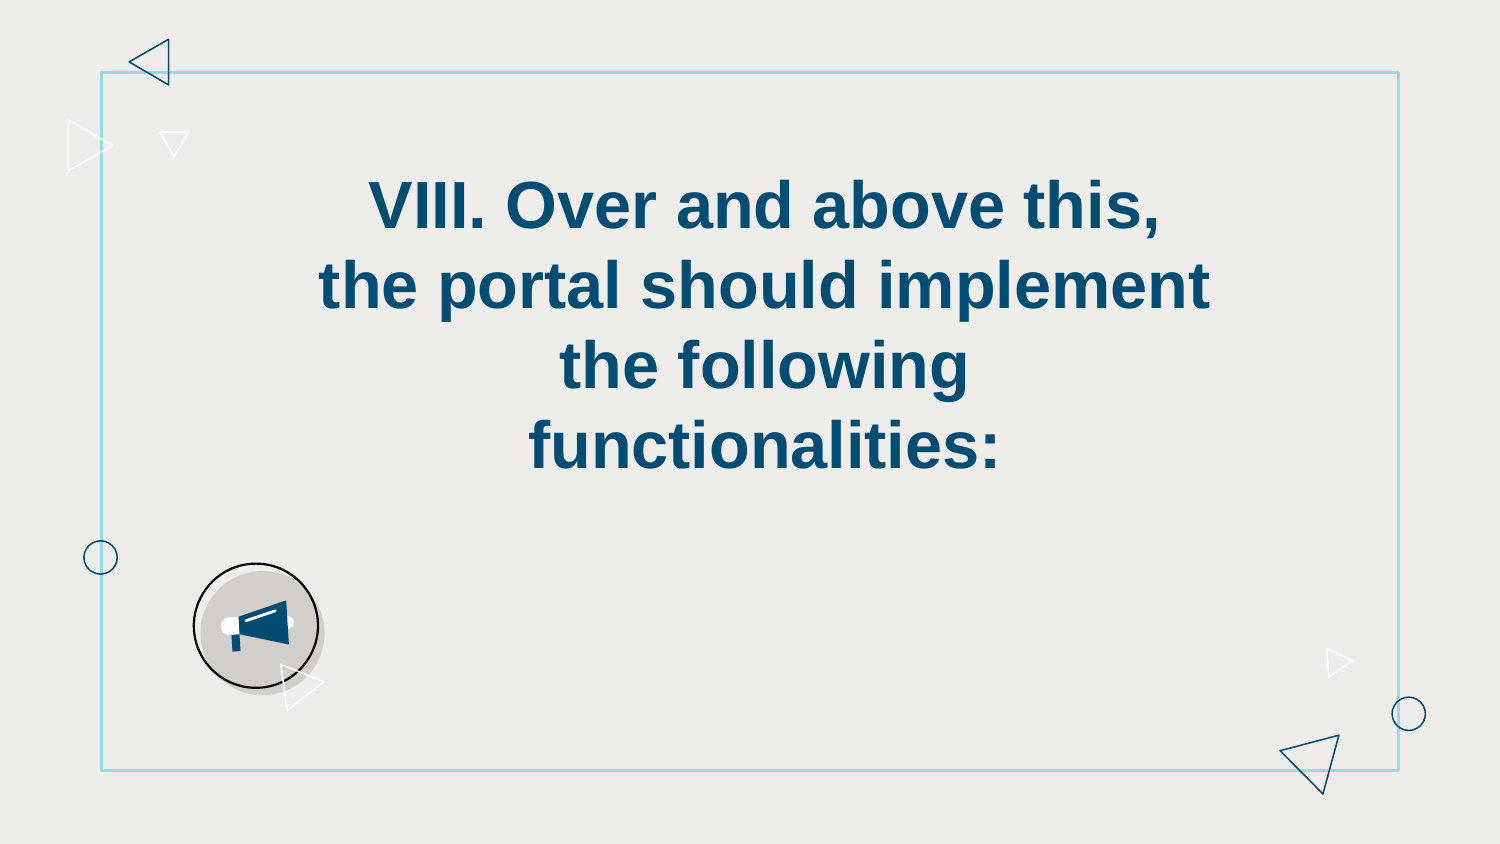

# VIII. Over and above this, the portal should implement the following functionalities: